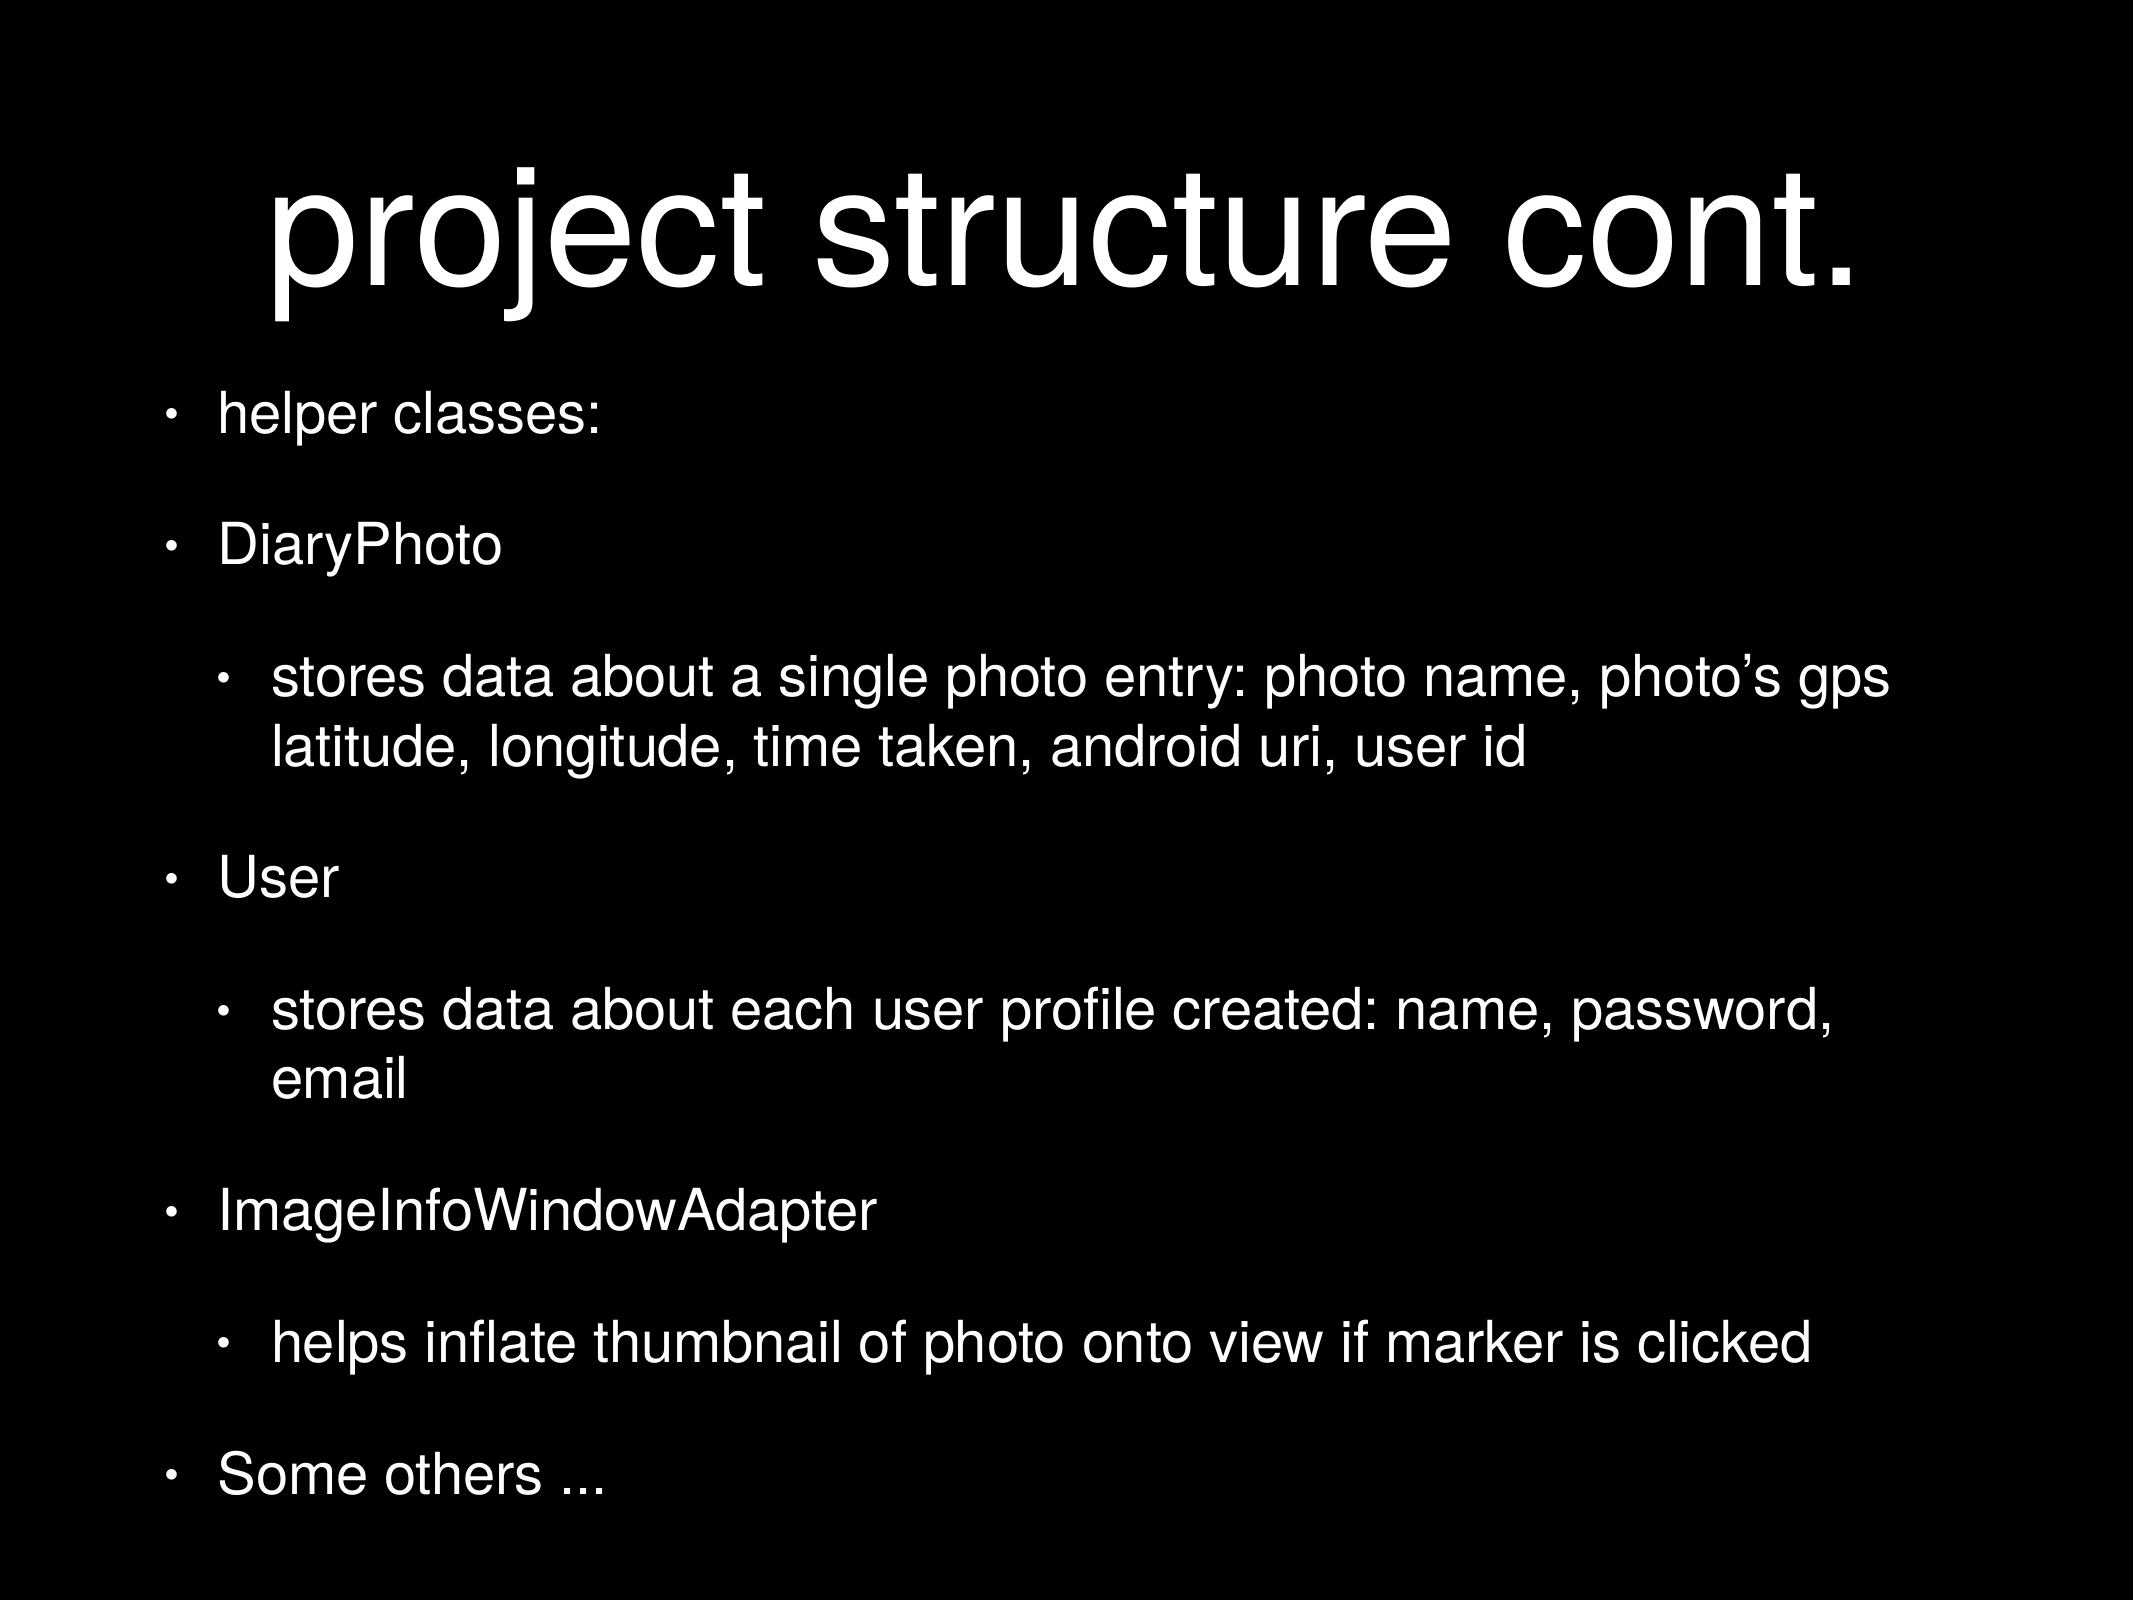

# project structure cont.
helper classes:
DiaryPhoto
stores data about a single photo entry: photo name, photo’s gps latitude, longitude, time taken, android uri, user id
User
stores data about each user profile created: name, password, email
ImageInfoWindowAdapter
helps inflate thumbnail of photo onto view if marker is clicked
Some others ...